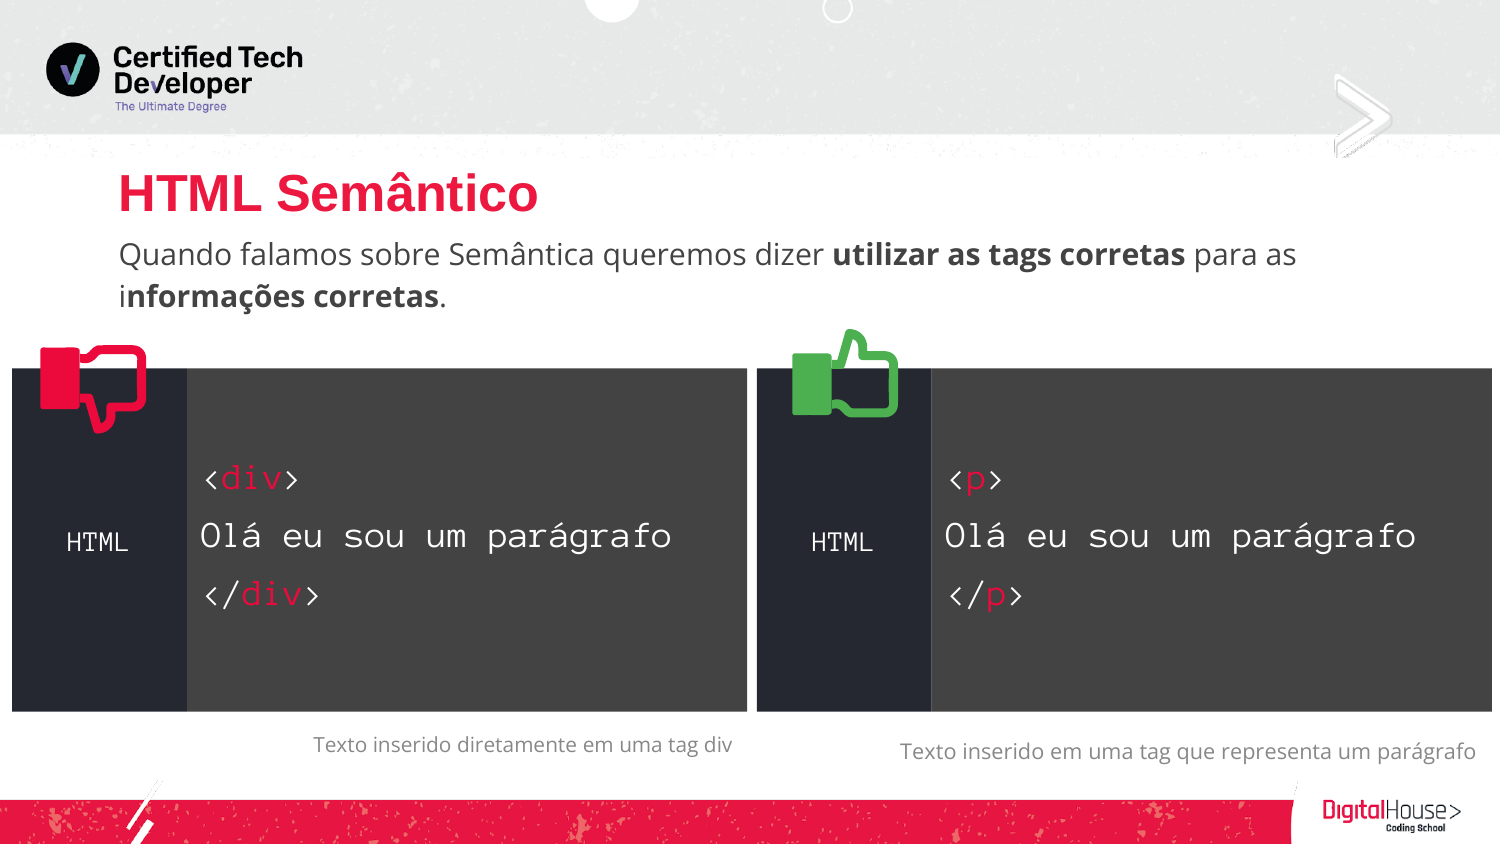

# HTML Semântico
Quando falamos sobre Semântica queremos dizer utilizar as tags corretas para as informações corretas.

HTML
<div>
Olá eu sou um parágrafo
</div>
HTML
<p>
Olá eu sou um parágrafo
</p>
Texto inserido diretamente em uma tag div
Texto inserido em uma tag que representa um parágrafo